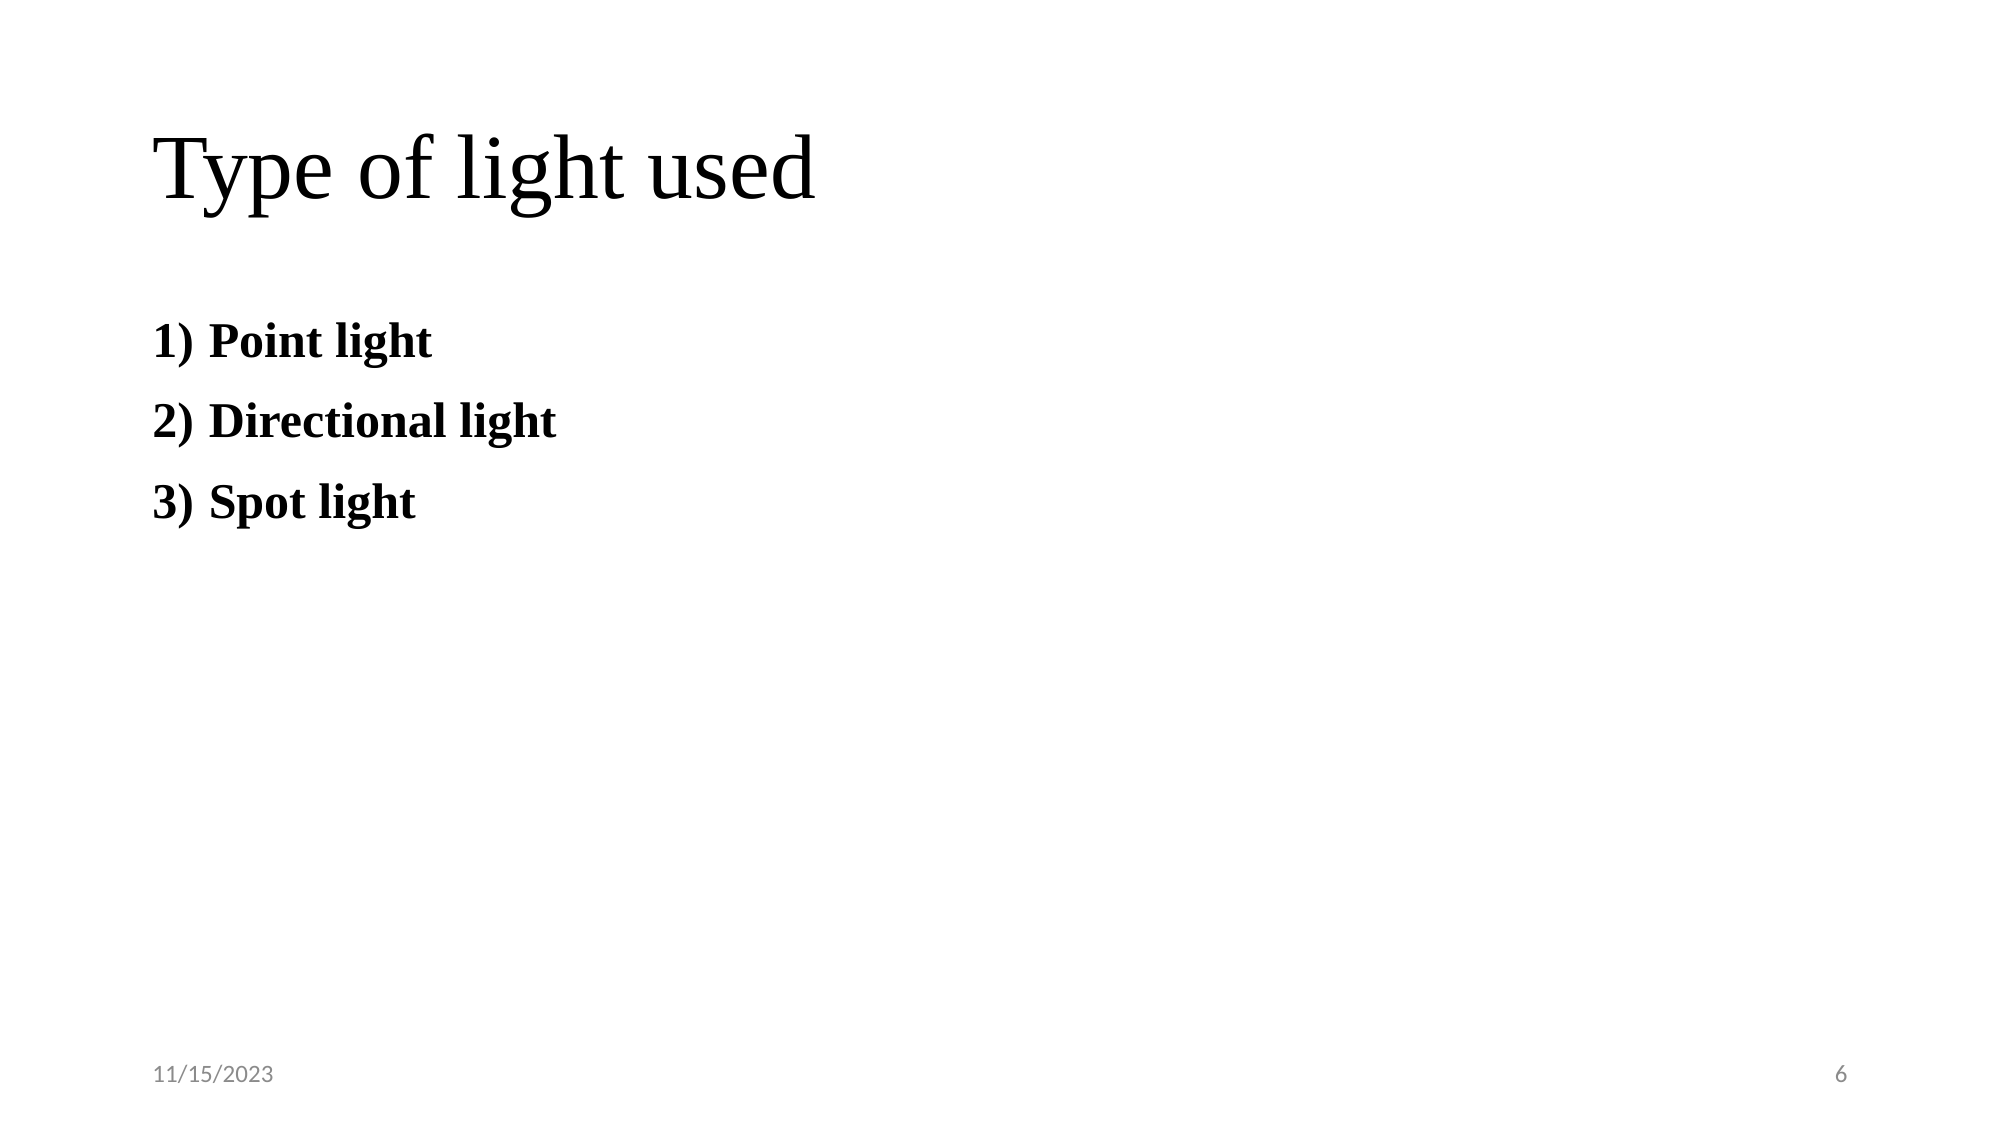

# Type of light used
Point light
Directional light
Spot light
11/15/2023
6